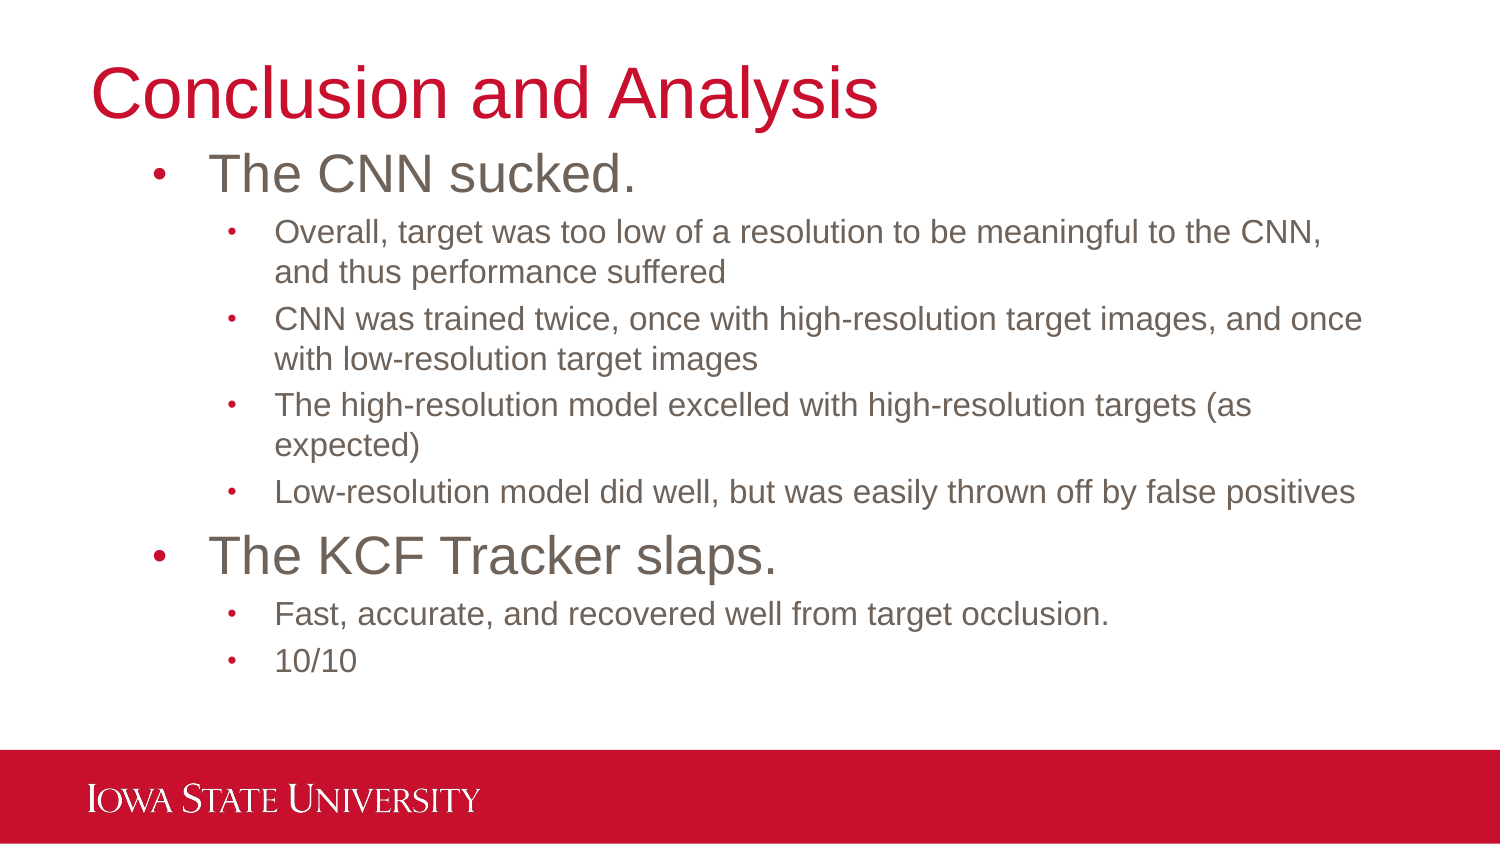

# Conclusion and Analysis
The CNN sucked.
Overall, target was too low of a resolution to be meaningful to the CNN, and thus performance suffered
CNN was trained twice, once with high-resolution target images, and once with low-resolution target images
The high-resolution model excelled with high-resolution targets (as expected)
Low-resolution model did well, but was easily thrown off by false positives
The KCF Tracker slaps.
Fast, accurate, and recovered well from target occlusion.
10/10